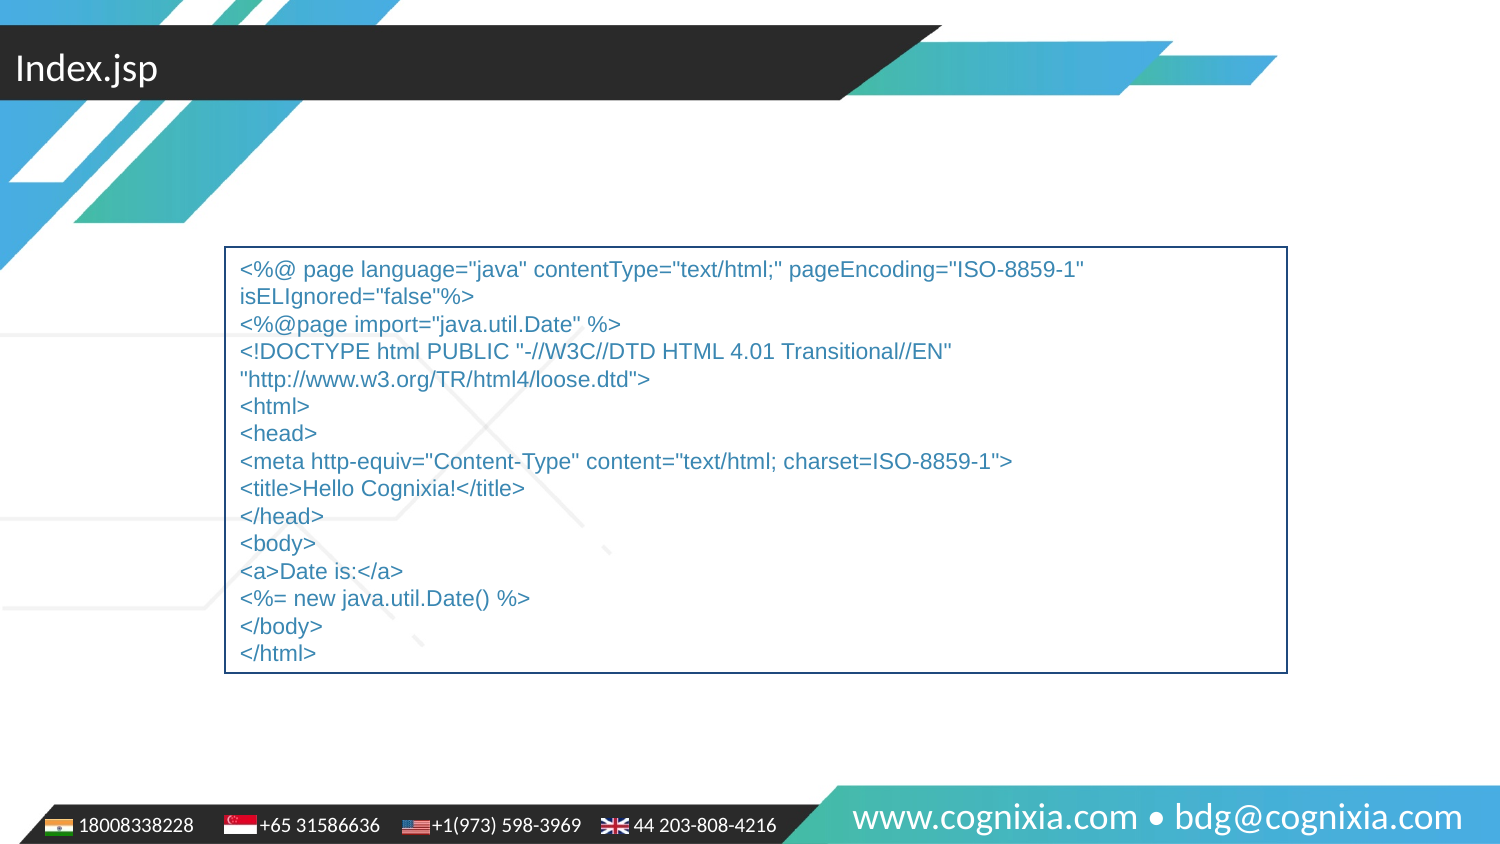

Index.jsp
<%@ page language="java" contentType="text/html;" pageEncoding="ISO-8859-1"
isELIgnored="false"%>
<%@page import="java.util.Date" %>
<!DOCTYPE html PUBLIC "-//W3C//DTD HTML 4.01 Transitional//EN" "http://www.w3.org/TR/html4/loose.dtd">
<html>
<head>
<meta http-equiv="Content-Type" content="text/html; charset=ISO-8859-1">
<title>Hello Cognixia!</title>
</head>
<body>
<a>Date is:</a>
<%= new java.util.Date() %>
</body>
</html>